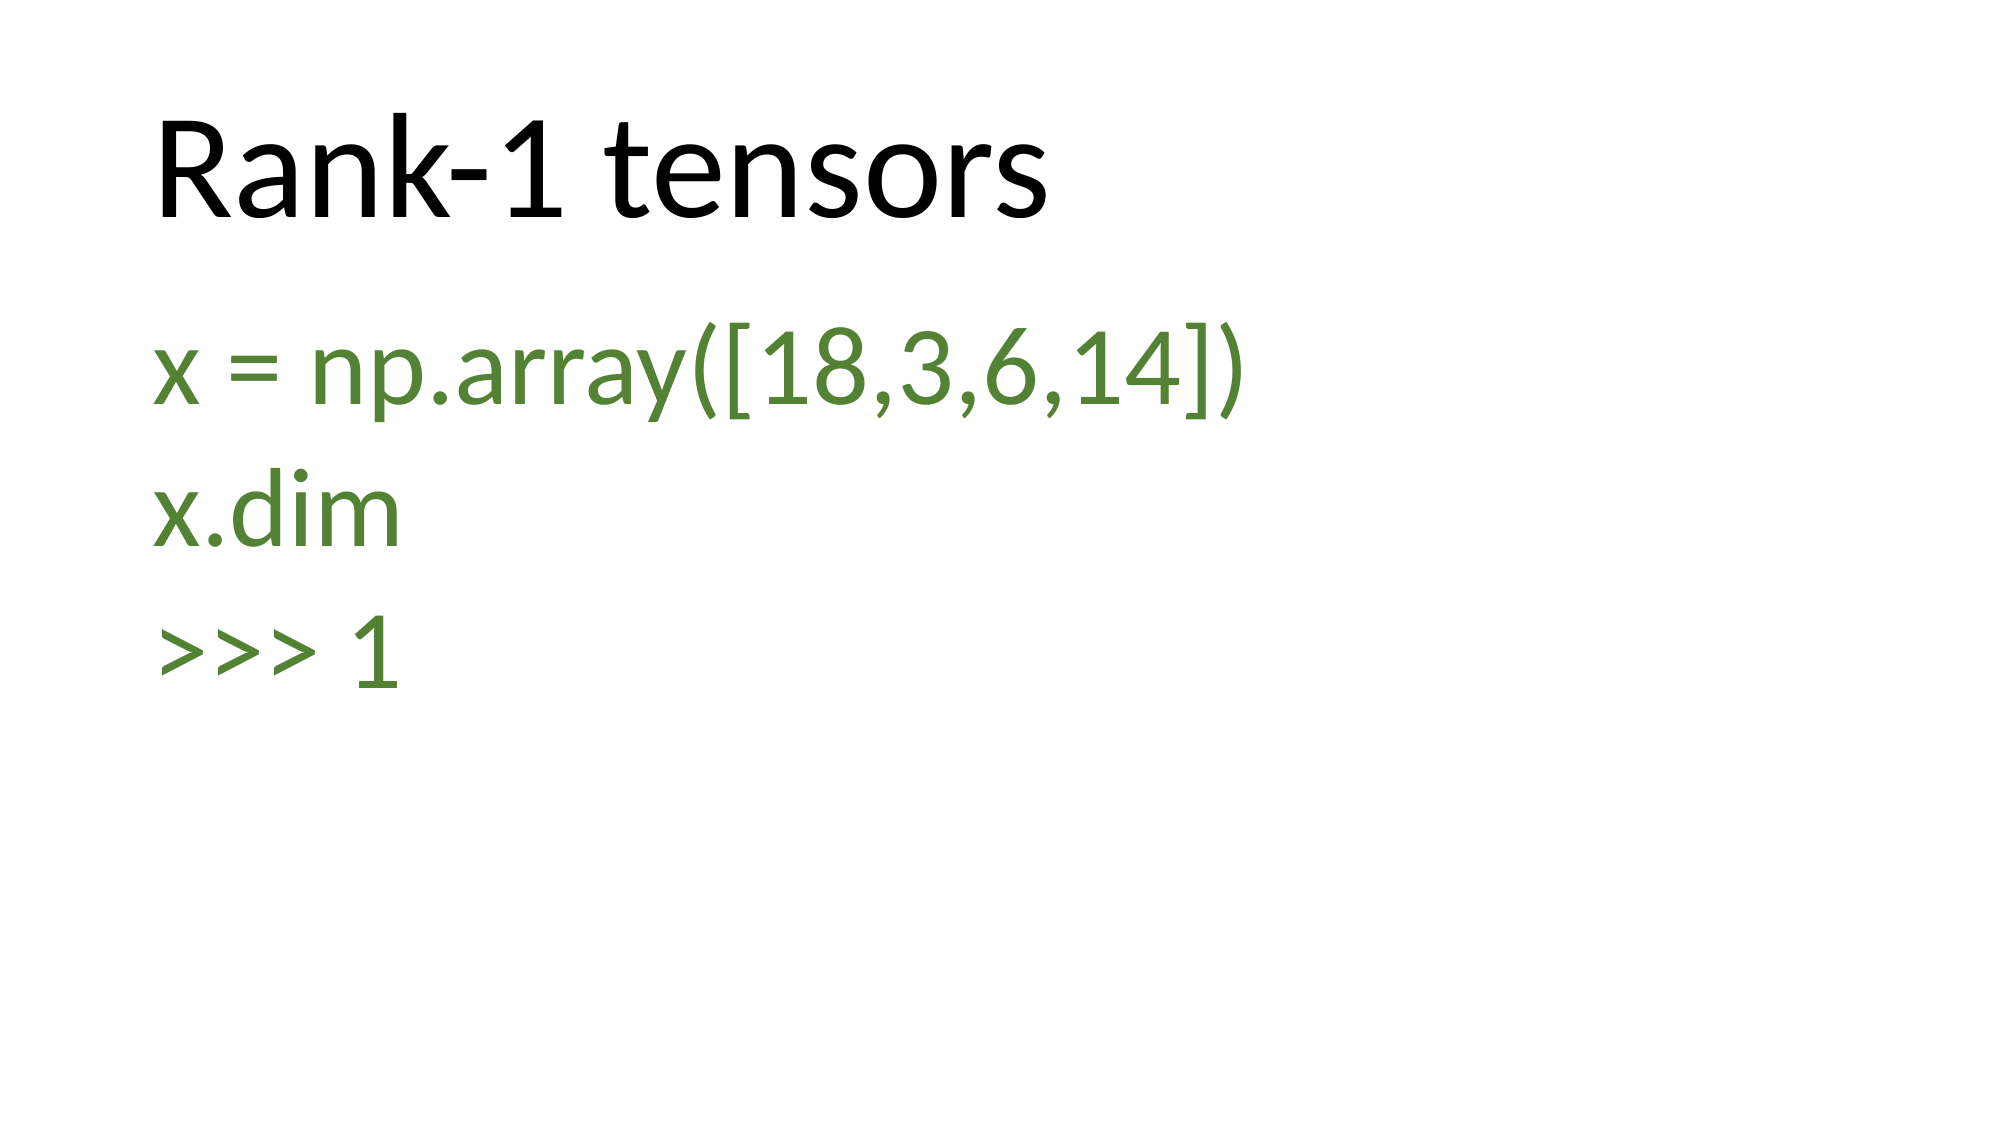

# Rank-1 tensors
x = np.array([18,3,6,14])
x.dim
>>> 1